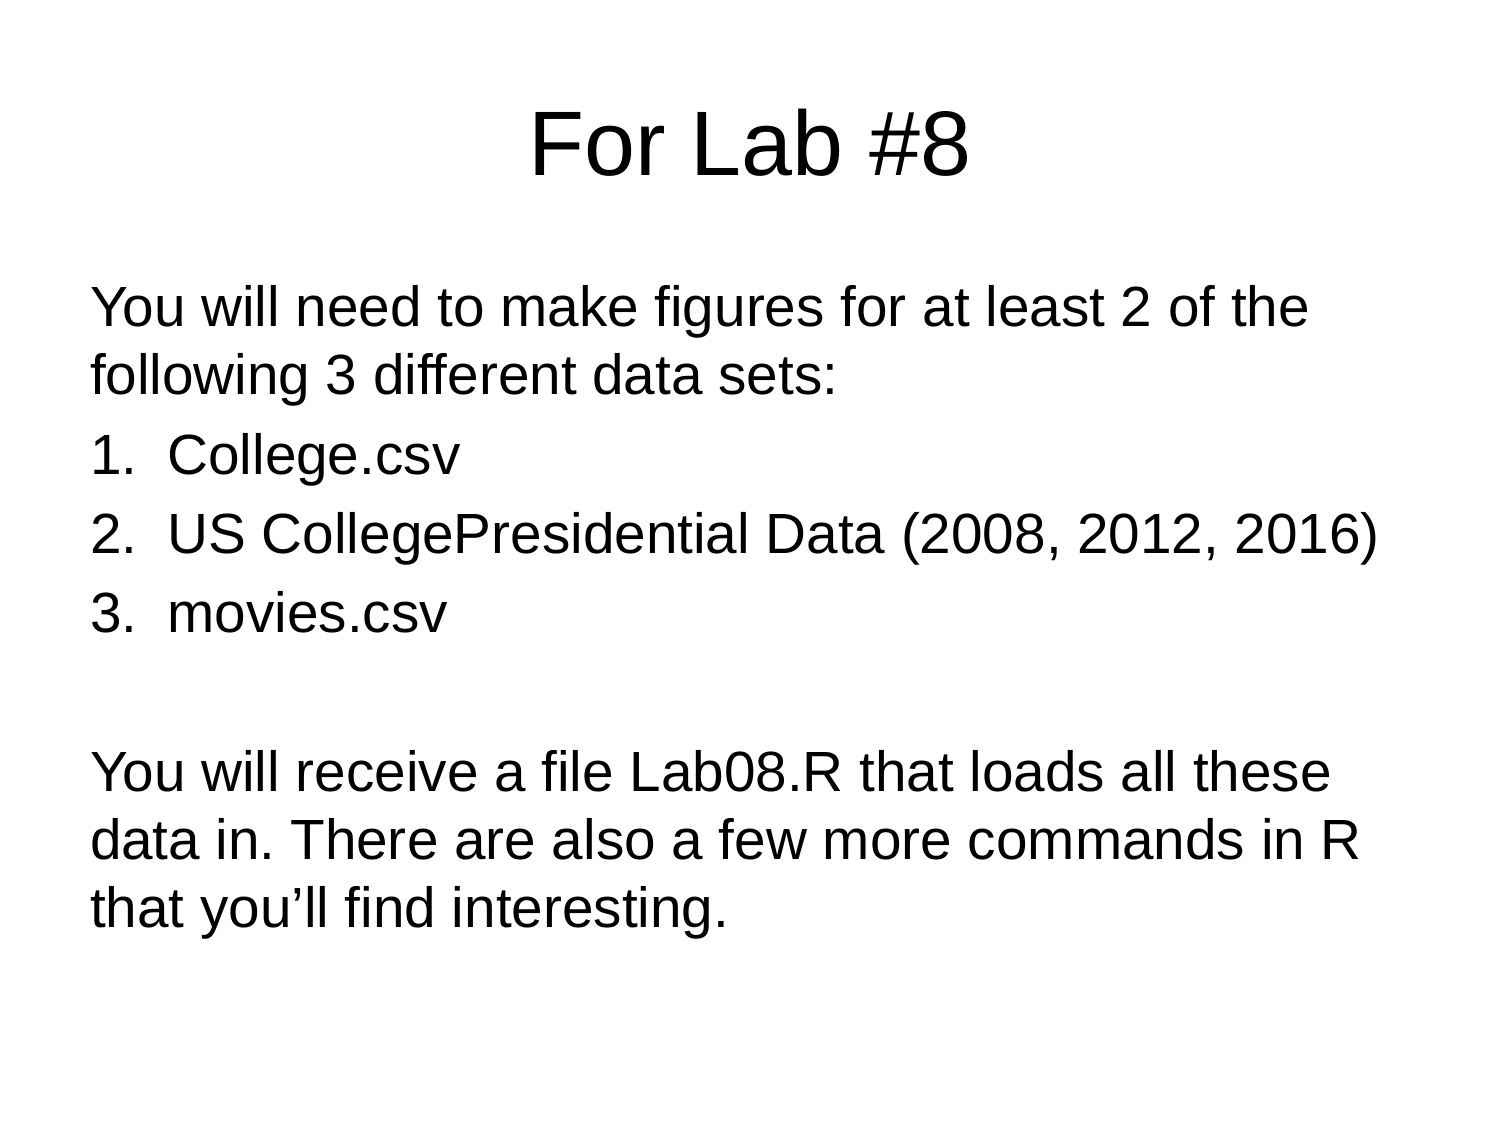

# For Lab #8
You will need to make figures for at least 2 of the following 3 different data sets:
College.csv
US CollegePresidential Data (2008, 2012, 2016)
movies.csv

You will receive a file Lab08.R that loads all these data in. There are also a few more commands in R that you’ll find interesting.